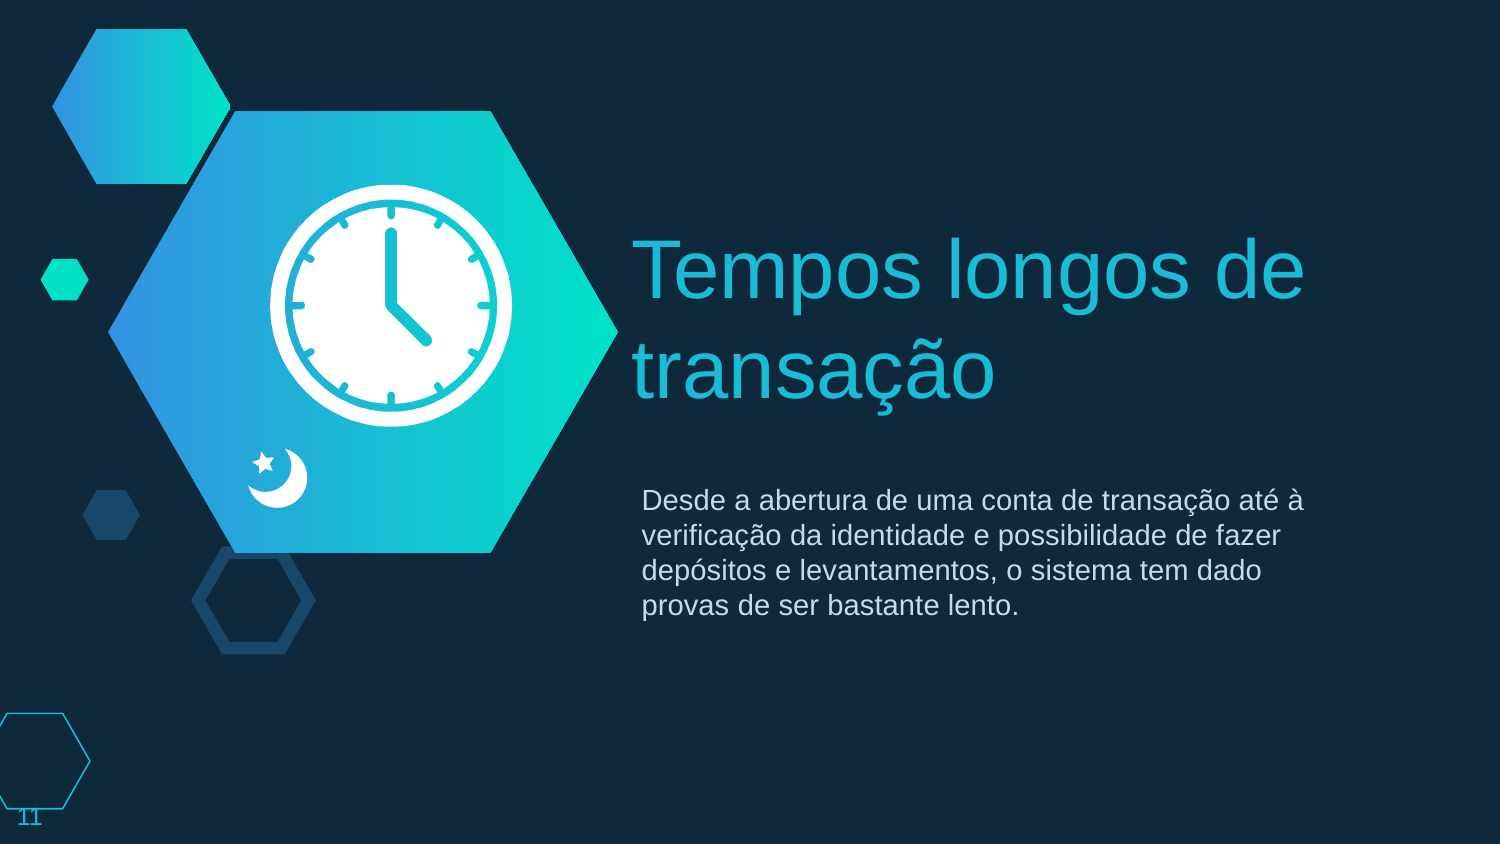

Tempos longos de transação

Desde a abertura de uma conta de transação até à verificação da identidade e possibilidade de fazer depósitos e levantamentos, o sistema tem dado provas de ser bastante lento.

11